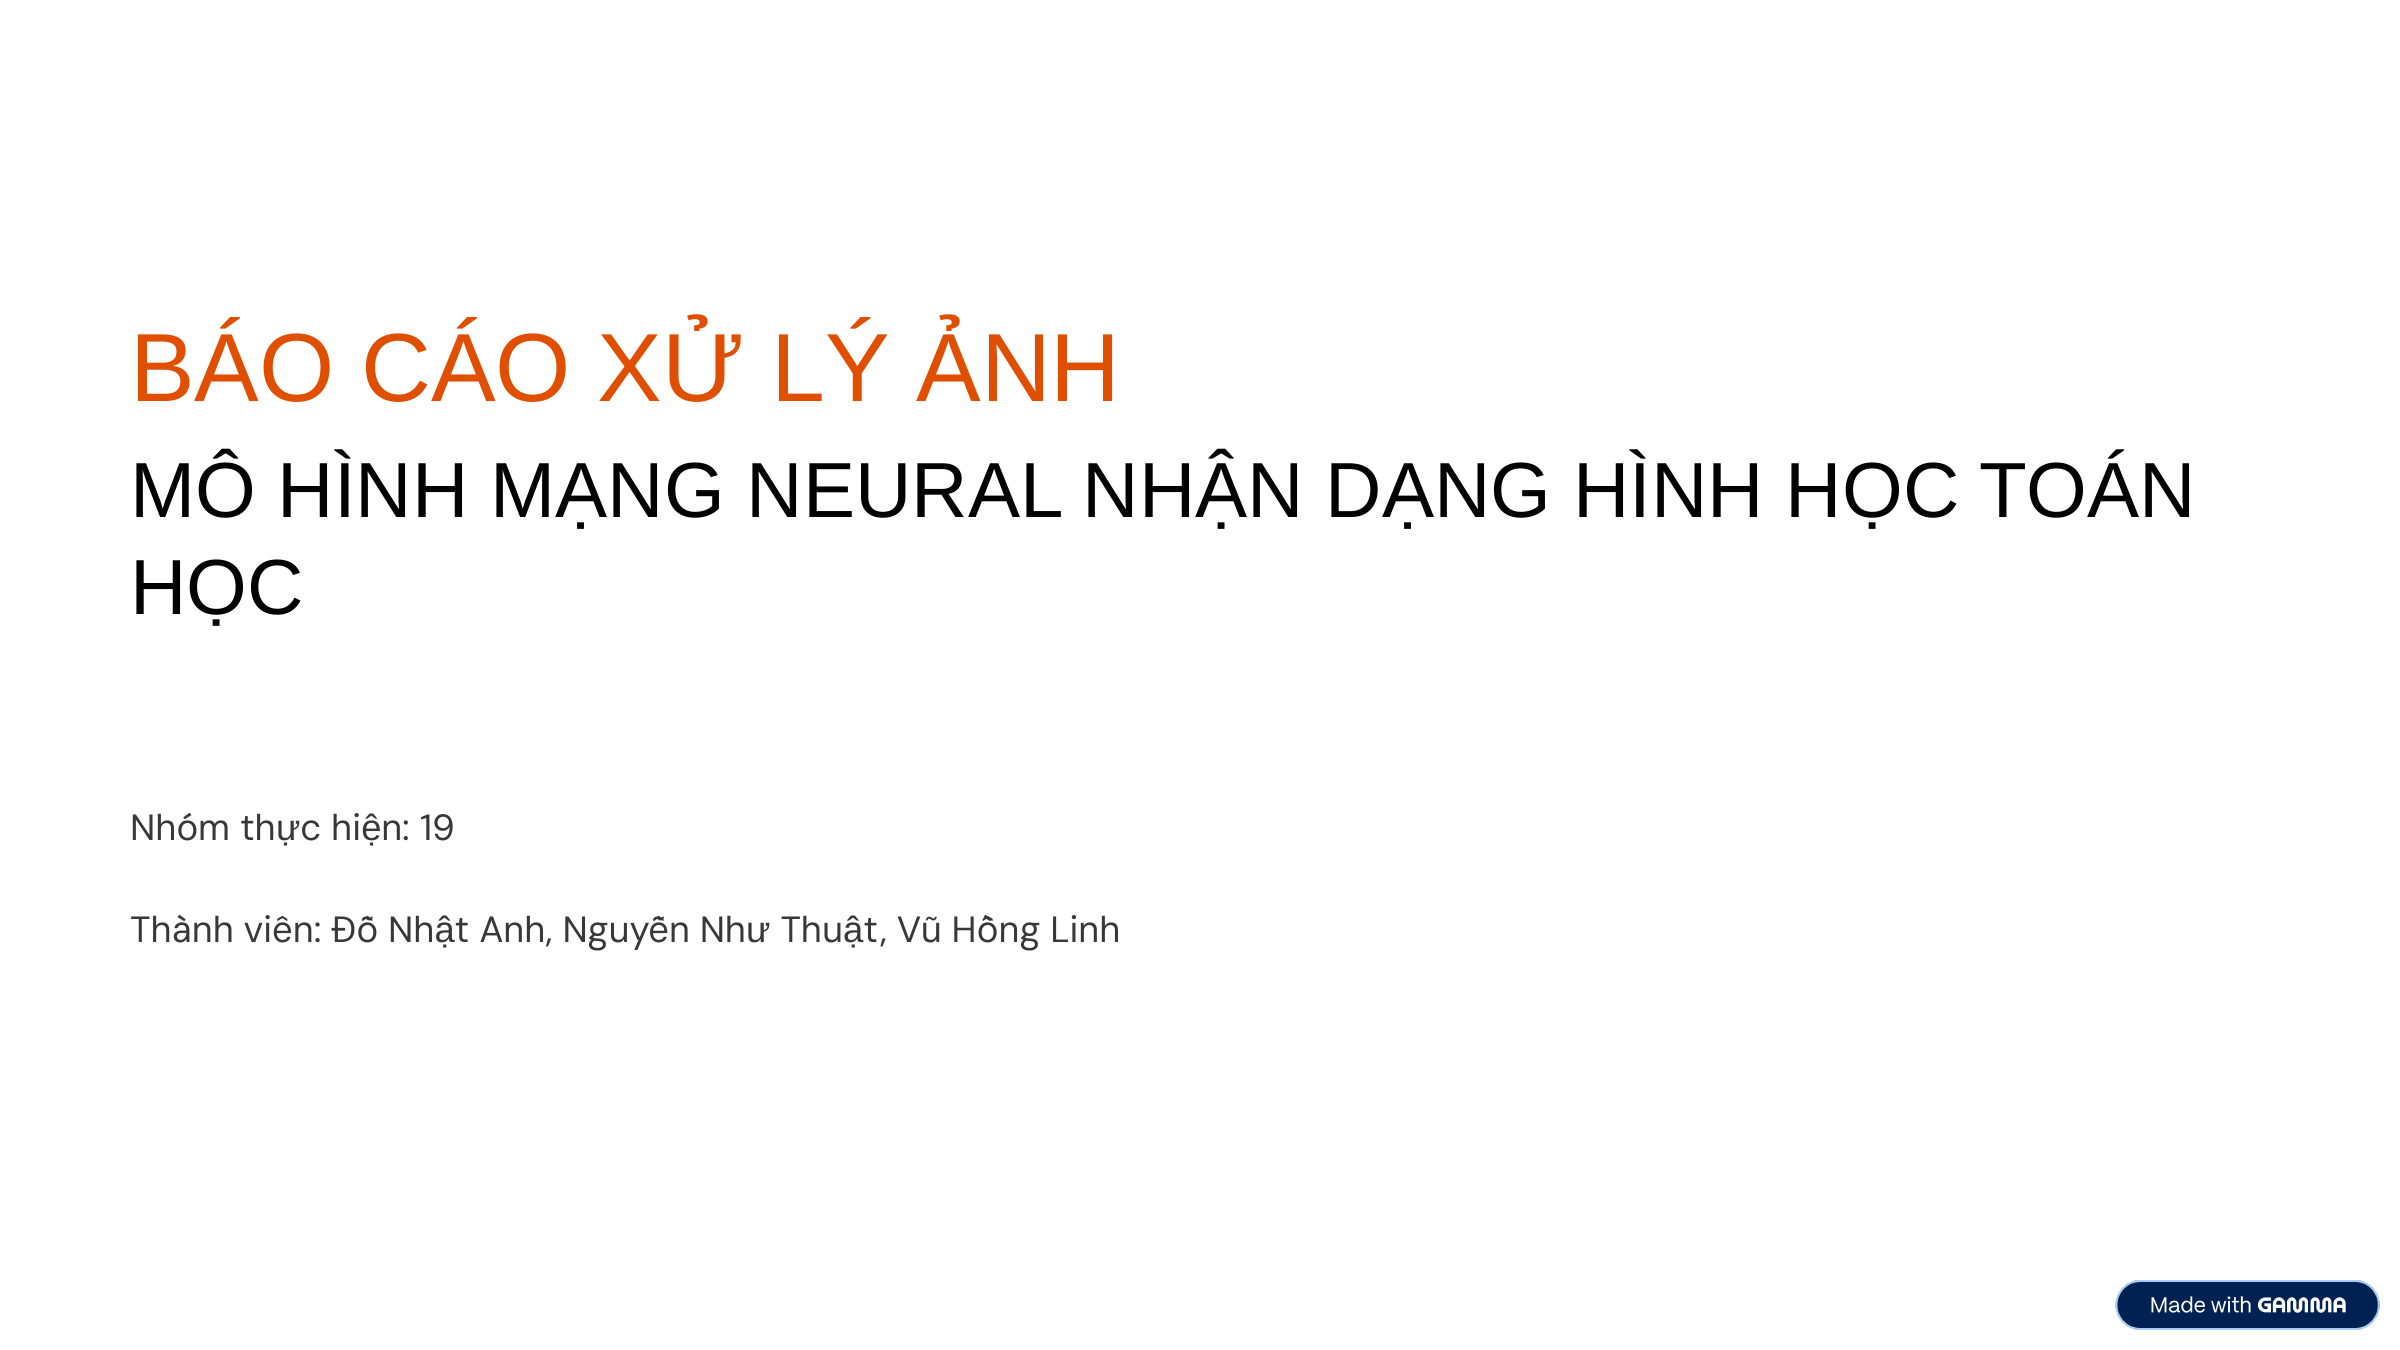

BÁO CÁO XỬ LÝ ẢNH
MÔ HÌNH MẠNG NEURAL NHẬN DẠNG HÌNH HỌC TOÁN HỌC

Nhóm thực hiện: 19
Thành viên: Đỗ Nhật Anh, Nguyễn Như Thuật, Vũ Hồng Linh